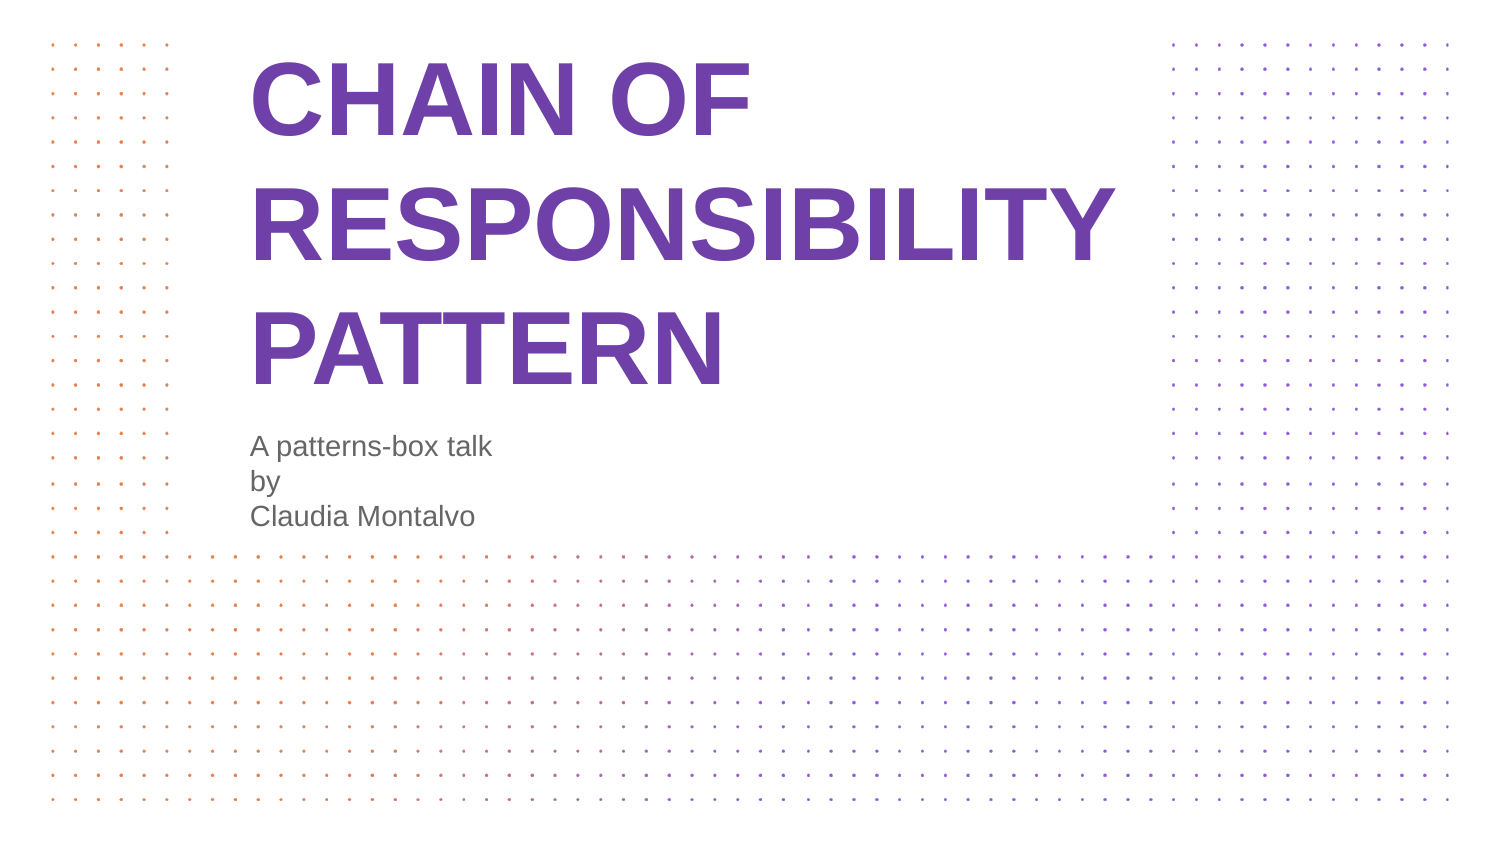

# CHAIN OF RESPONSIBILITY PATTERN

A patterns-box talk
by
Claudia Montalvo